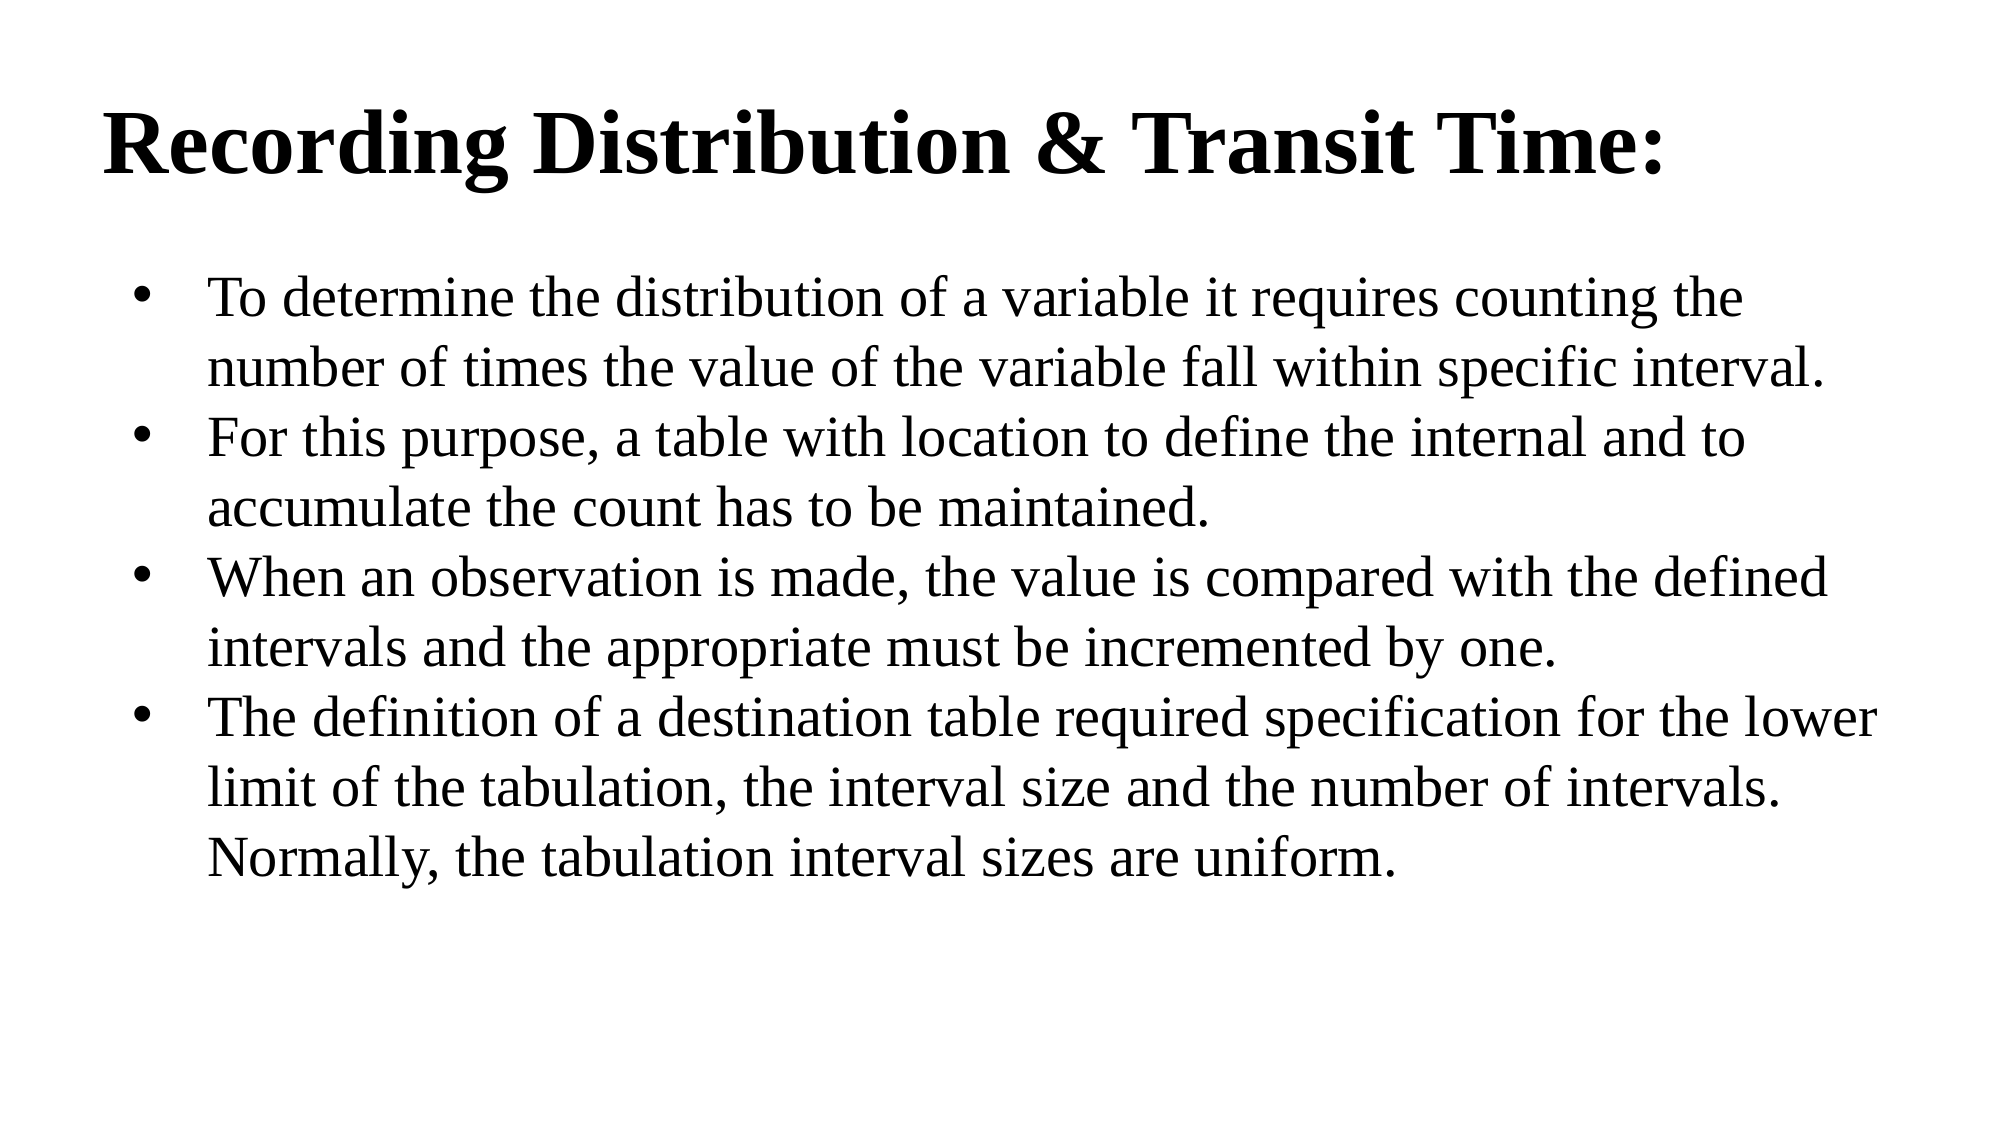

Recording Distribution & Transit Time:
To determine the distribution of a variable it requires counting the number of times the value of the variable fall within specific interval.
For this purpose, a table with location to define the internal and to accumulate the count has to be maintained.
When an observation is made, the value is compared with the defined intervals and the appropriate must be incremented by one.
The definition of a destination table required specification for the lower limit of the tabulation, the interval size and the number of intervals. Normally, the tabulation interval sizes are uniform.